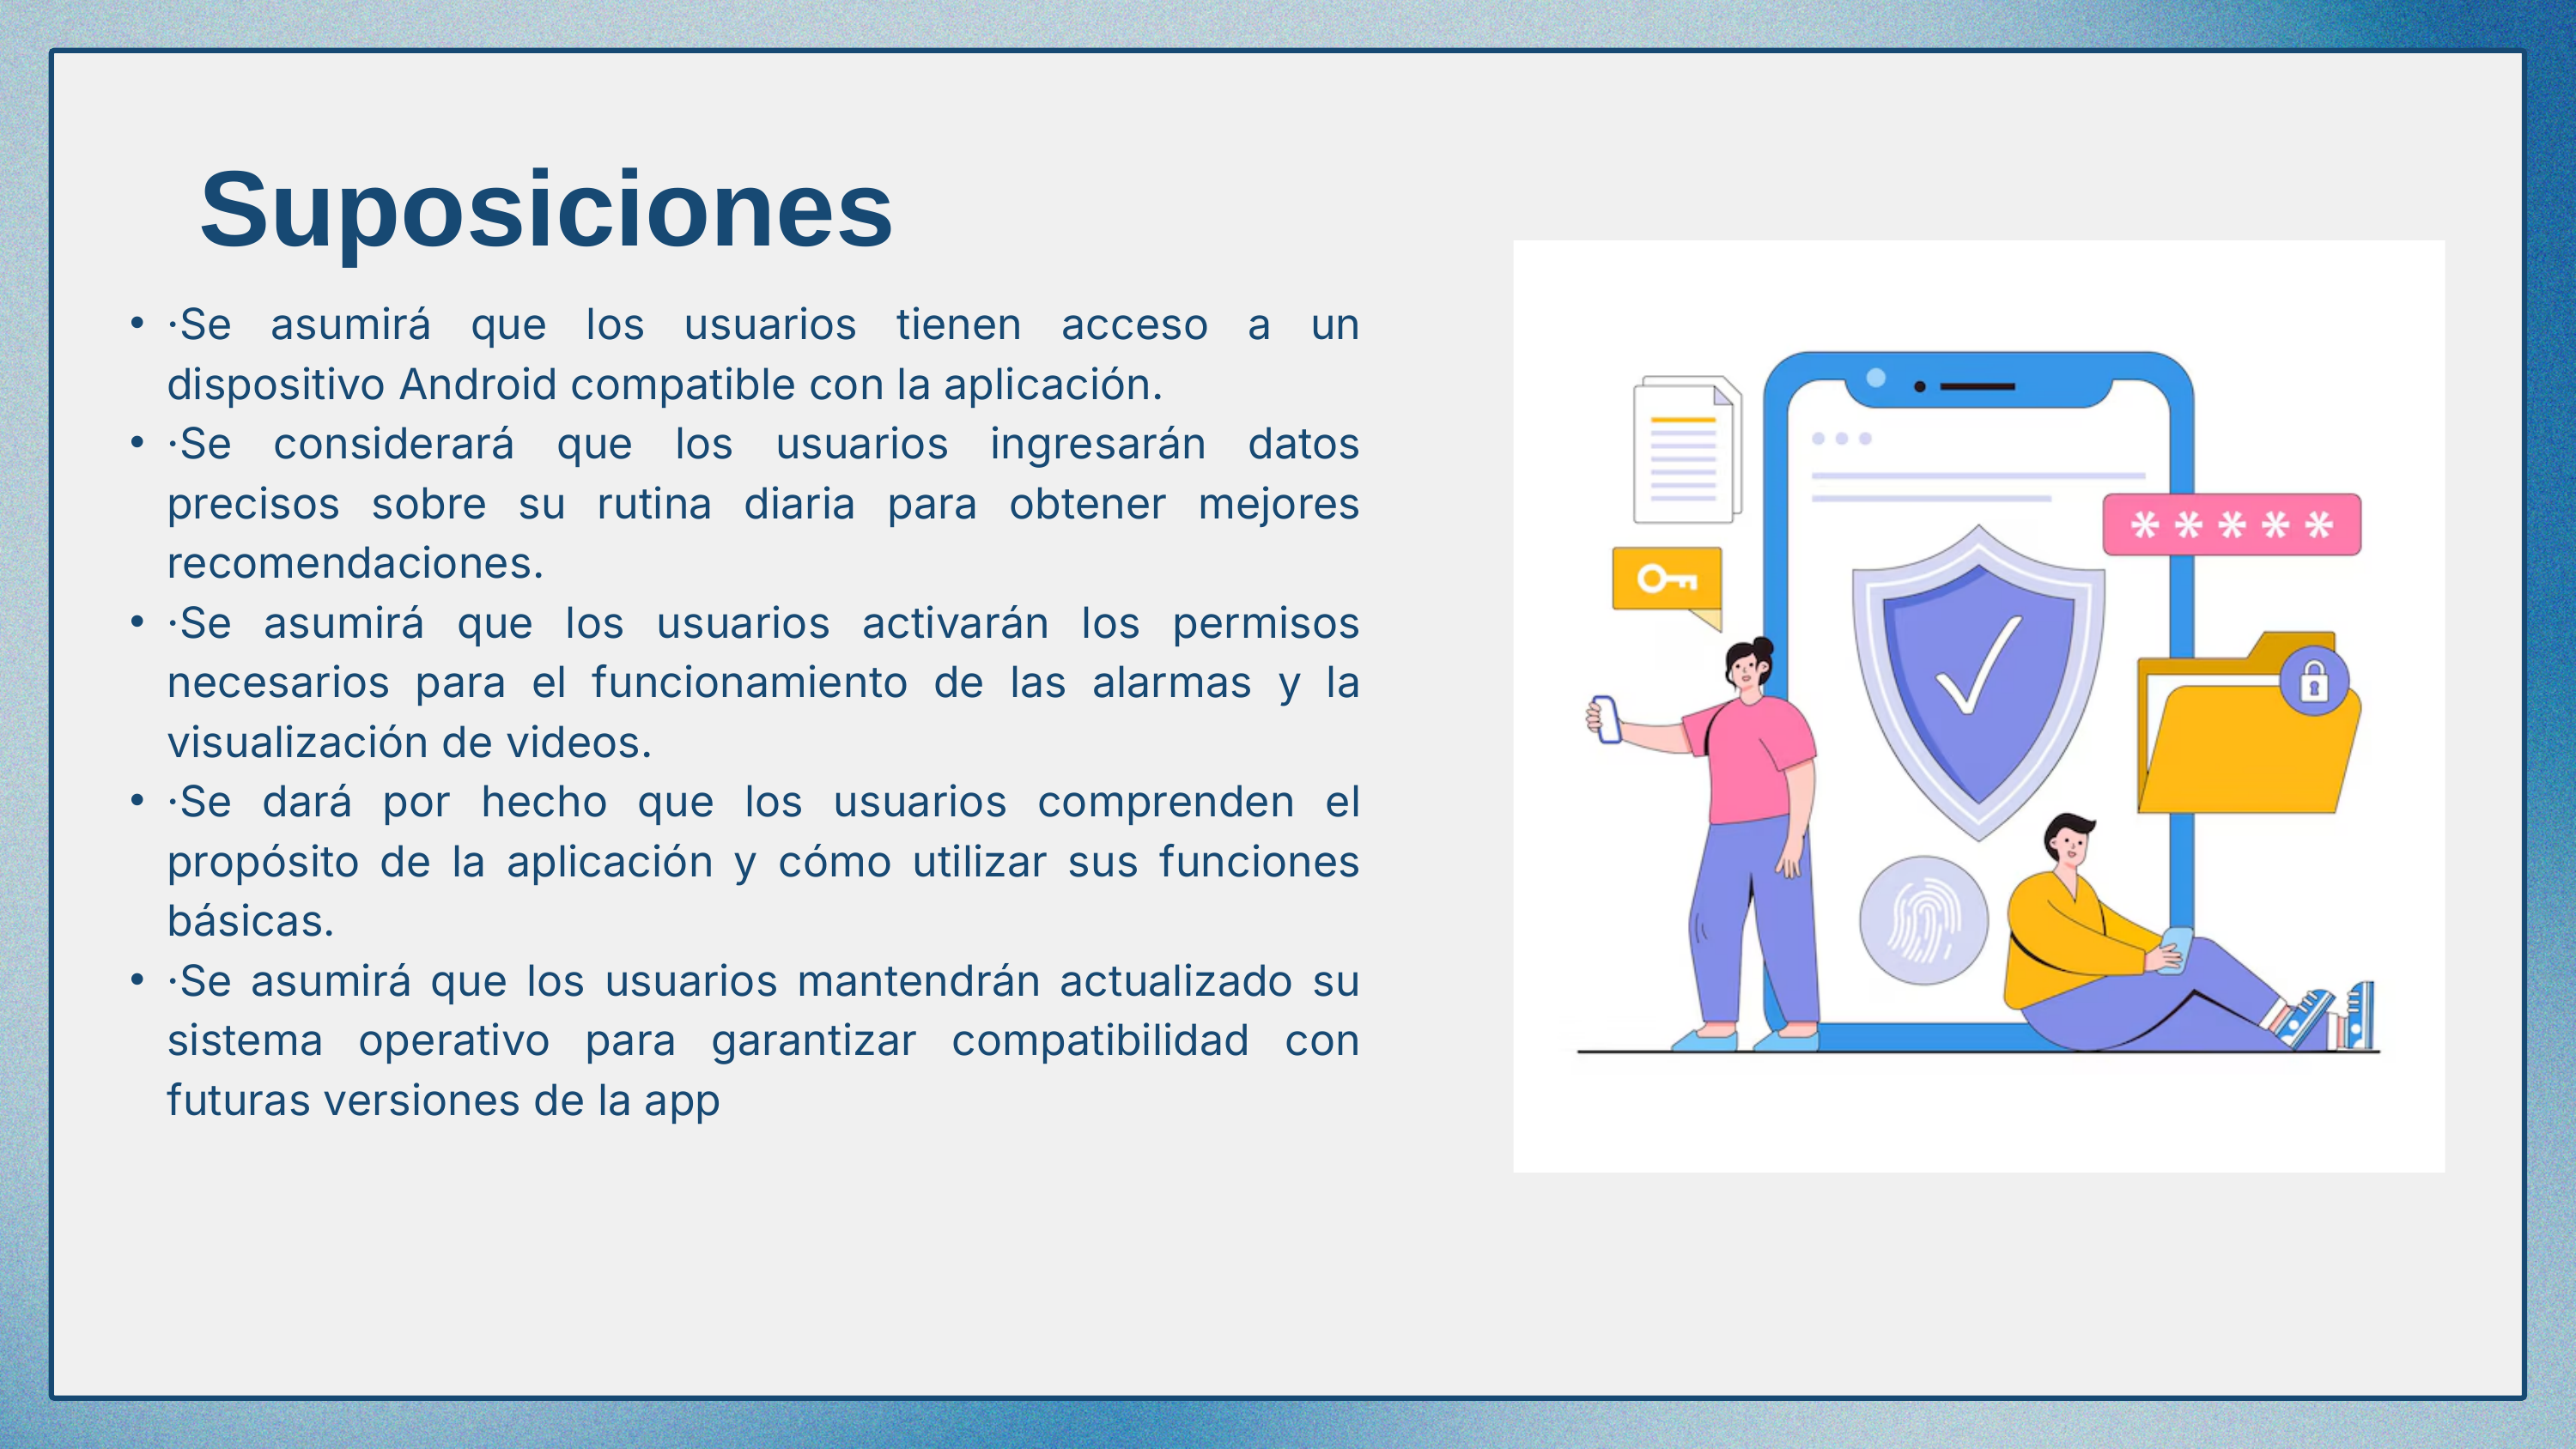

Suposiciones

·Se asumirá que los usuarios tienen acceso a un dispositivo Android compatible con la aplicación.
·Se considerará que los usuarios ingresarán datos precisos sobre su rutina diaria para obtener mejores recomendaciones.
·Se asumirá que los usuarios activarán los permisos necesarios para el funcionamiento de las alarmas y la visualización de videos.
·Se dará por hecho que los usuarios comprenden el propósito de la aplicación y cómo utilizar sus funciones básicas.
·Se asumirá que los usuarios mantendrán actualizado su sistema operativo para garantizar compatibilidad con futuras versiones de la app